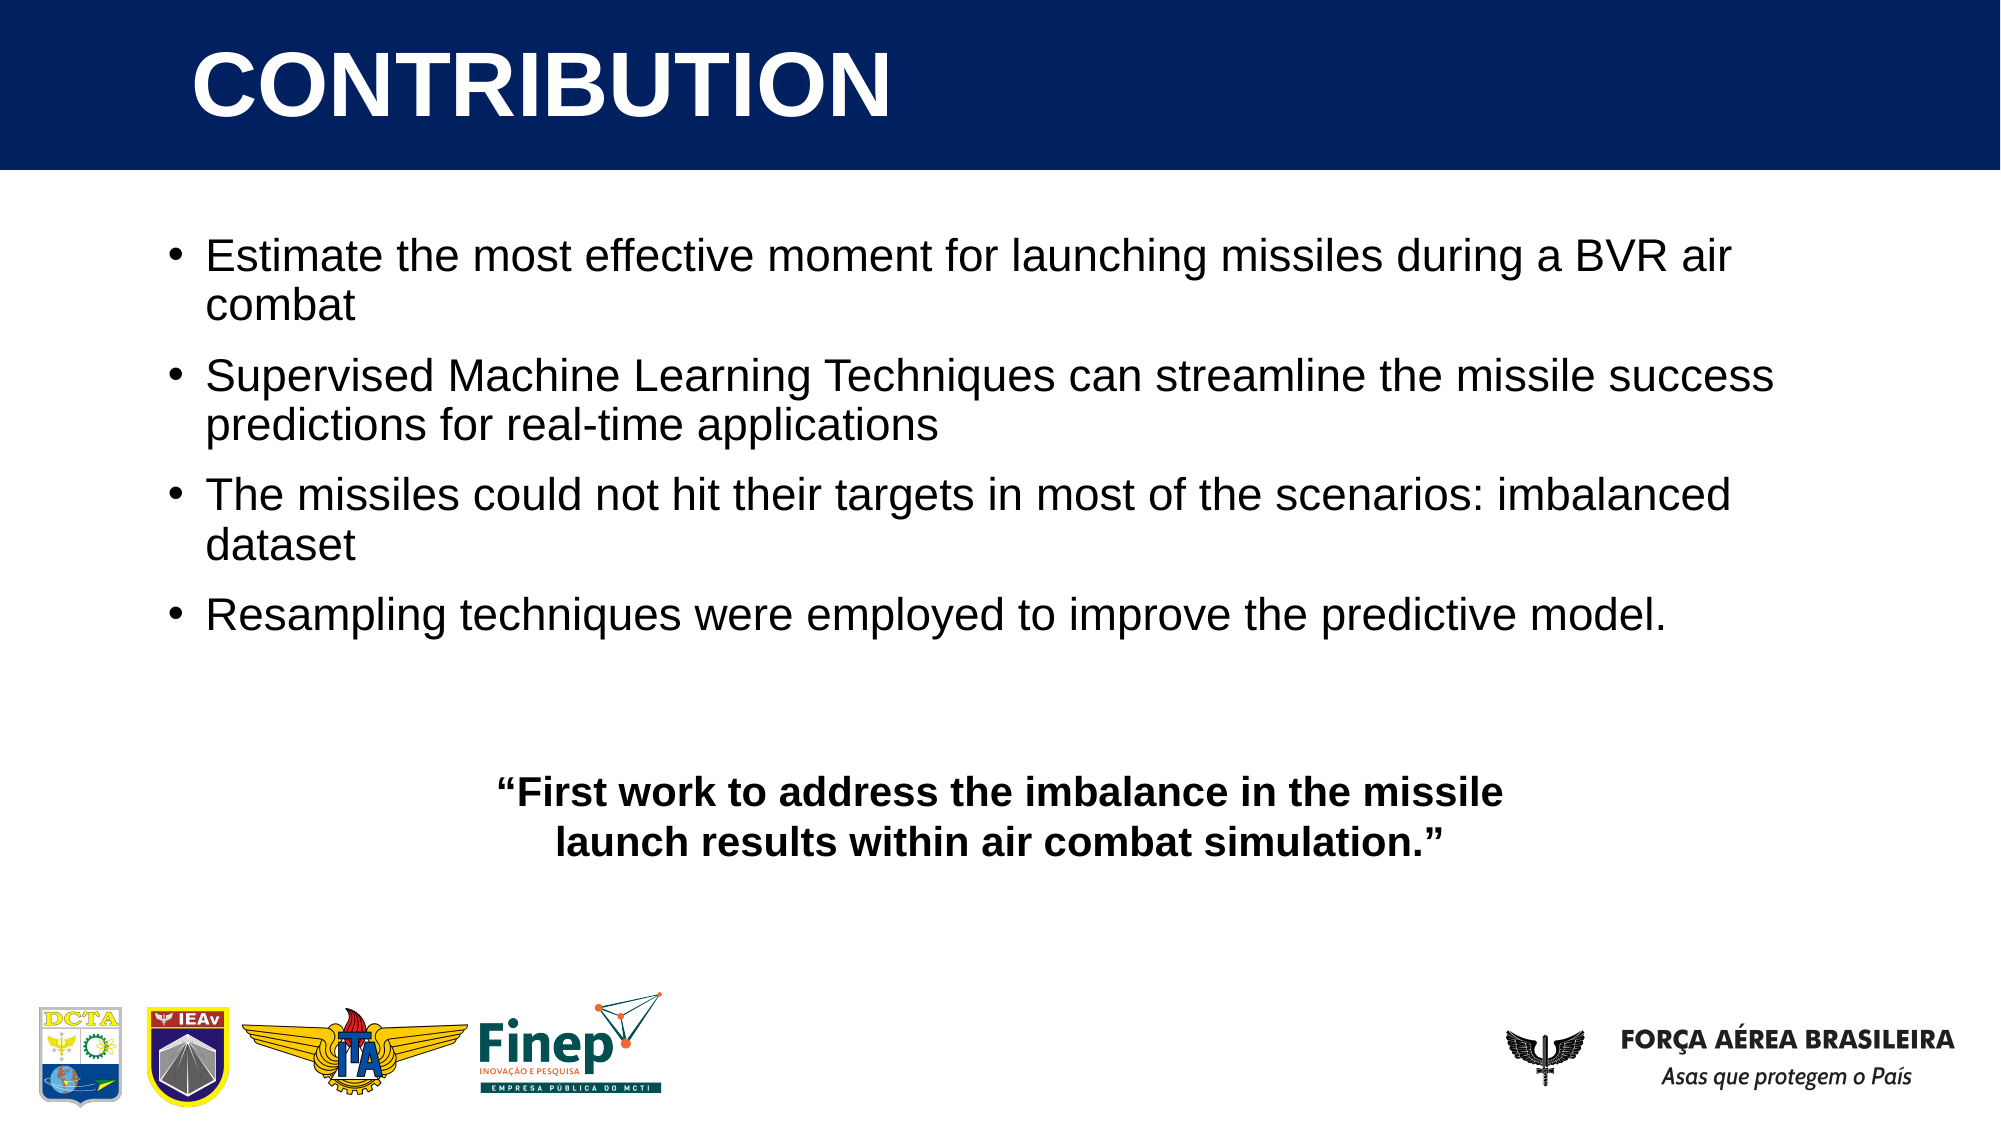

# CONTRIBUTION
Estimate the most effective moment for launching missiles during a BVR air combat
Supervised Machine Learning Techniques can streamline the missile success predictions for real-time applications
The missiles could not hit their targets in most of the scenarios: imbalanced dataset
Resampling techniques were employed to improve the predictive model.
“First work to address the imbalance in the missile launch results within air combat simulation.”